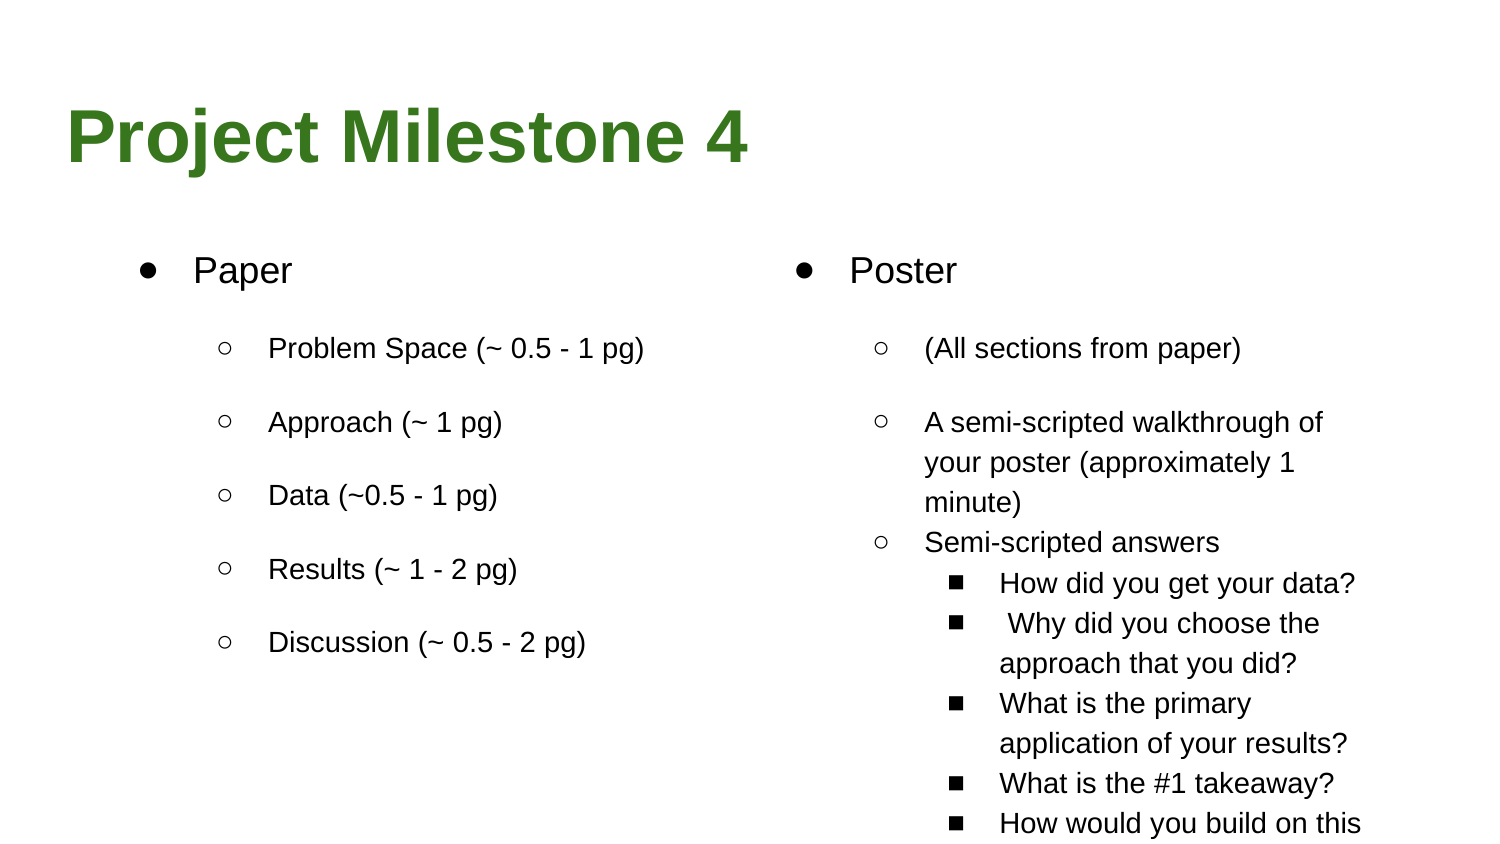

# Project Milestone 4
Paper
Problem Space (~ 0.5 - 1 pg)
Approach (~ 1 pg)
Data (~0.5 - 1 pg)
Results (~ 1 - 2 pg)
Discussion (~ 0.5 - 2 pg)
Poster
(All sections from paper)
A semi-scripted walkthrough of your poster (approximately 1 minute)
Semi-scripted answers
How did you get your data?
 Why did you choose the approach that you did?
What is the primary application of your results?
What is the #1 takeaway?
How would you build on this idea for the future?